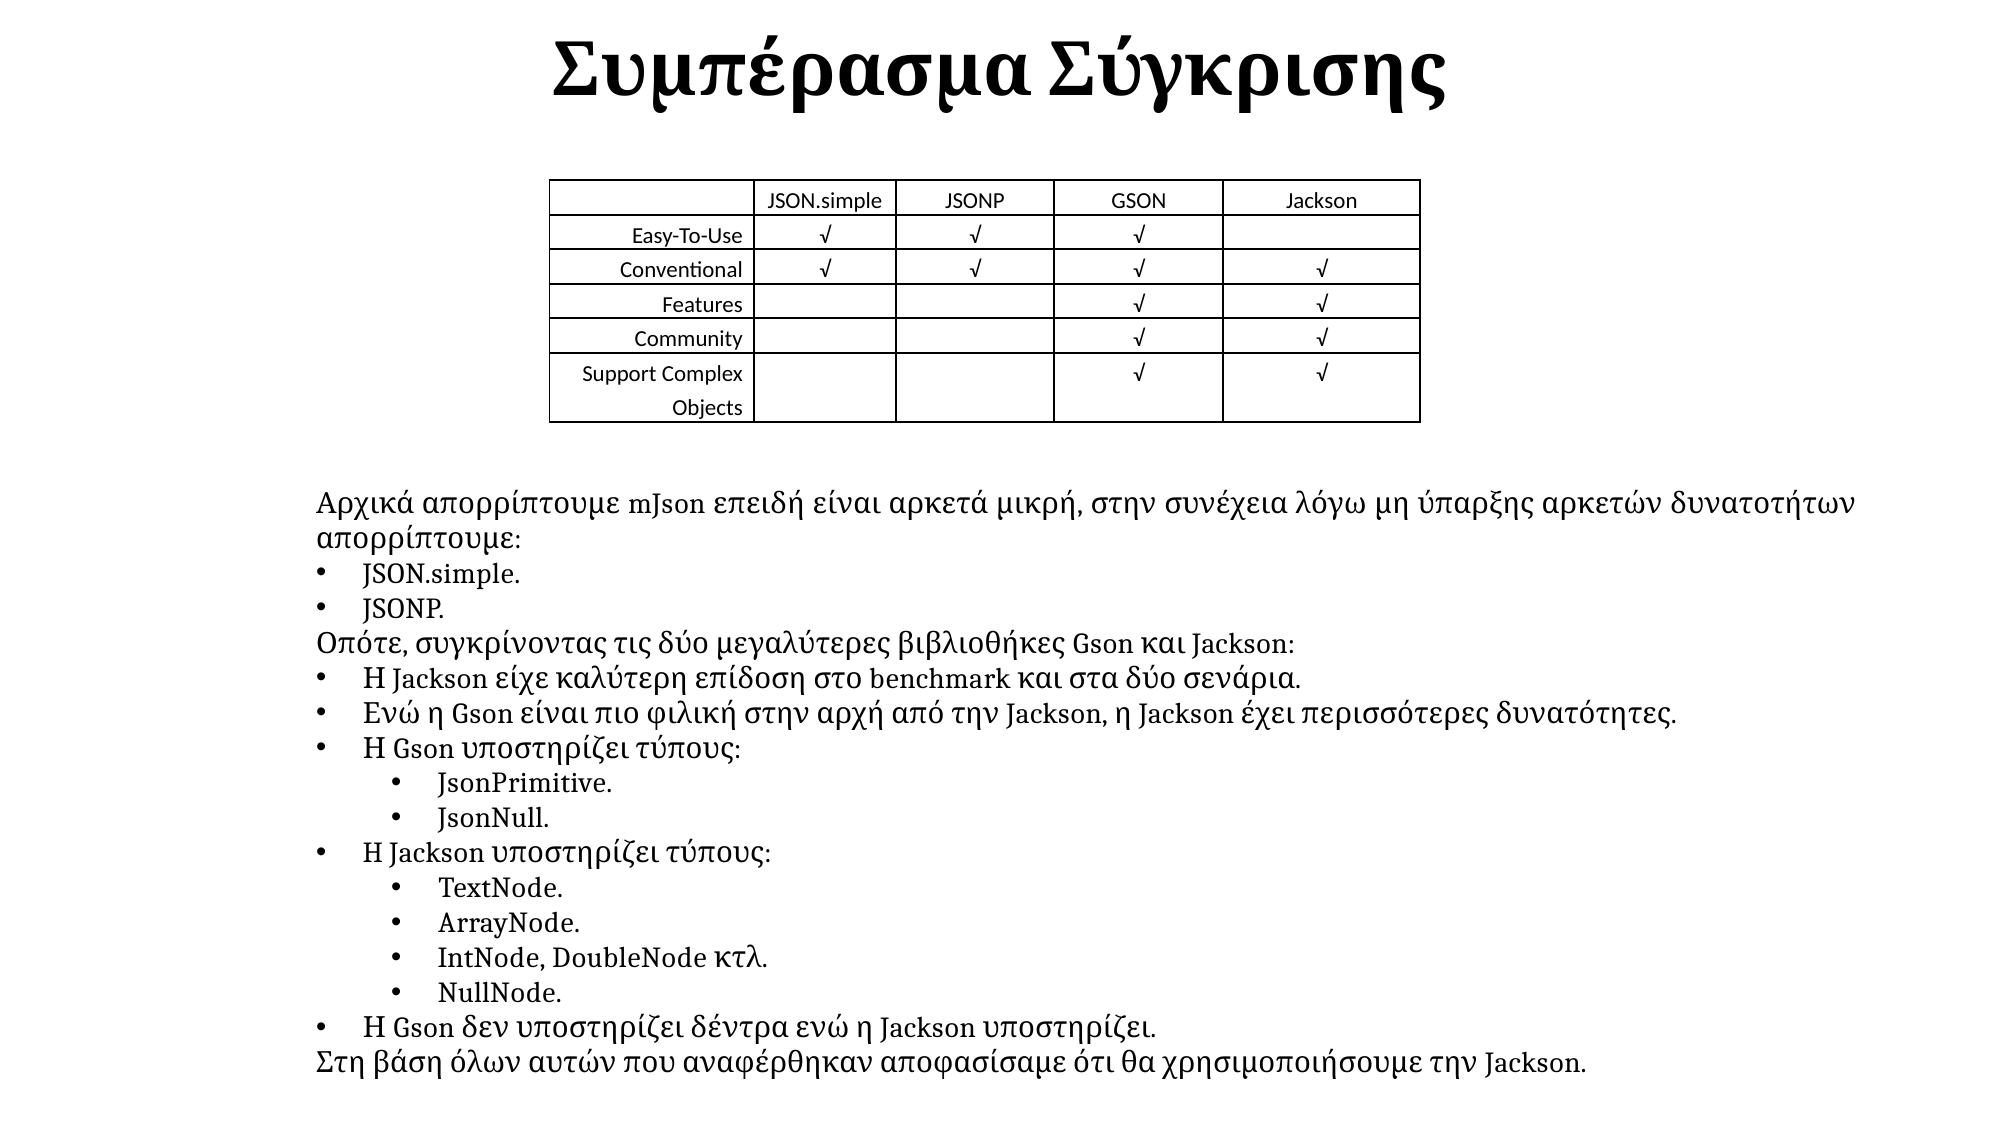

# Συμπέρασμα Σύγκρισης
|  | JSON.simple | JSONP | GSON | Jackson |
| --- | --- | --- | --- | --- |
| Easy-To-Use | √ | √ | √ |  |
| Conventional | √ | √ | √ | √ |
| Features |  |  | √ | √ |
| Community |  |  | √ | √ |
| Support Complex Objects |  |  | √ | √ |
Αρχικά απορρίπτουμε mJson επειδή είναι αρκετά μικρή, στην συνέχεια λόγω μη ύπαρξης αρκετών δυνατοτήτων απορρίπτουμε:
JSON.simple.
JSONP.
Οπότε, συγκρίνοντας τις δύο μεγαλύτερες βιβλιοθήκες Gson και Jackson:
Η Jackson είχε καλύτερη επίδοση στο benchmark και στα δύο σενάρια.
Ενώ η Gson είναι πιο φιλική στην αρχή από την Jackson, η Jackson έχει περισσότερες δυνατότητες.
Η Gson υποστηρίζει τύπους:
JsonPrimitive.
JsonNull.
H Jackson υποστηρίζει τύπους:
TextNode.
ArrayNode.
IntNode, DoubleNode κτλ.
NullNode.
Η Gson δεν υποστηρίζει δέντρα ενώ η Jackson υποστηρίζει.
Στη βάση όλων αυτών που αναφέρθηκαν αποφασίσαμε ότι θα χρησιμοποιήσουμε την Jackson.